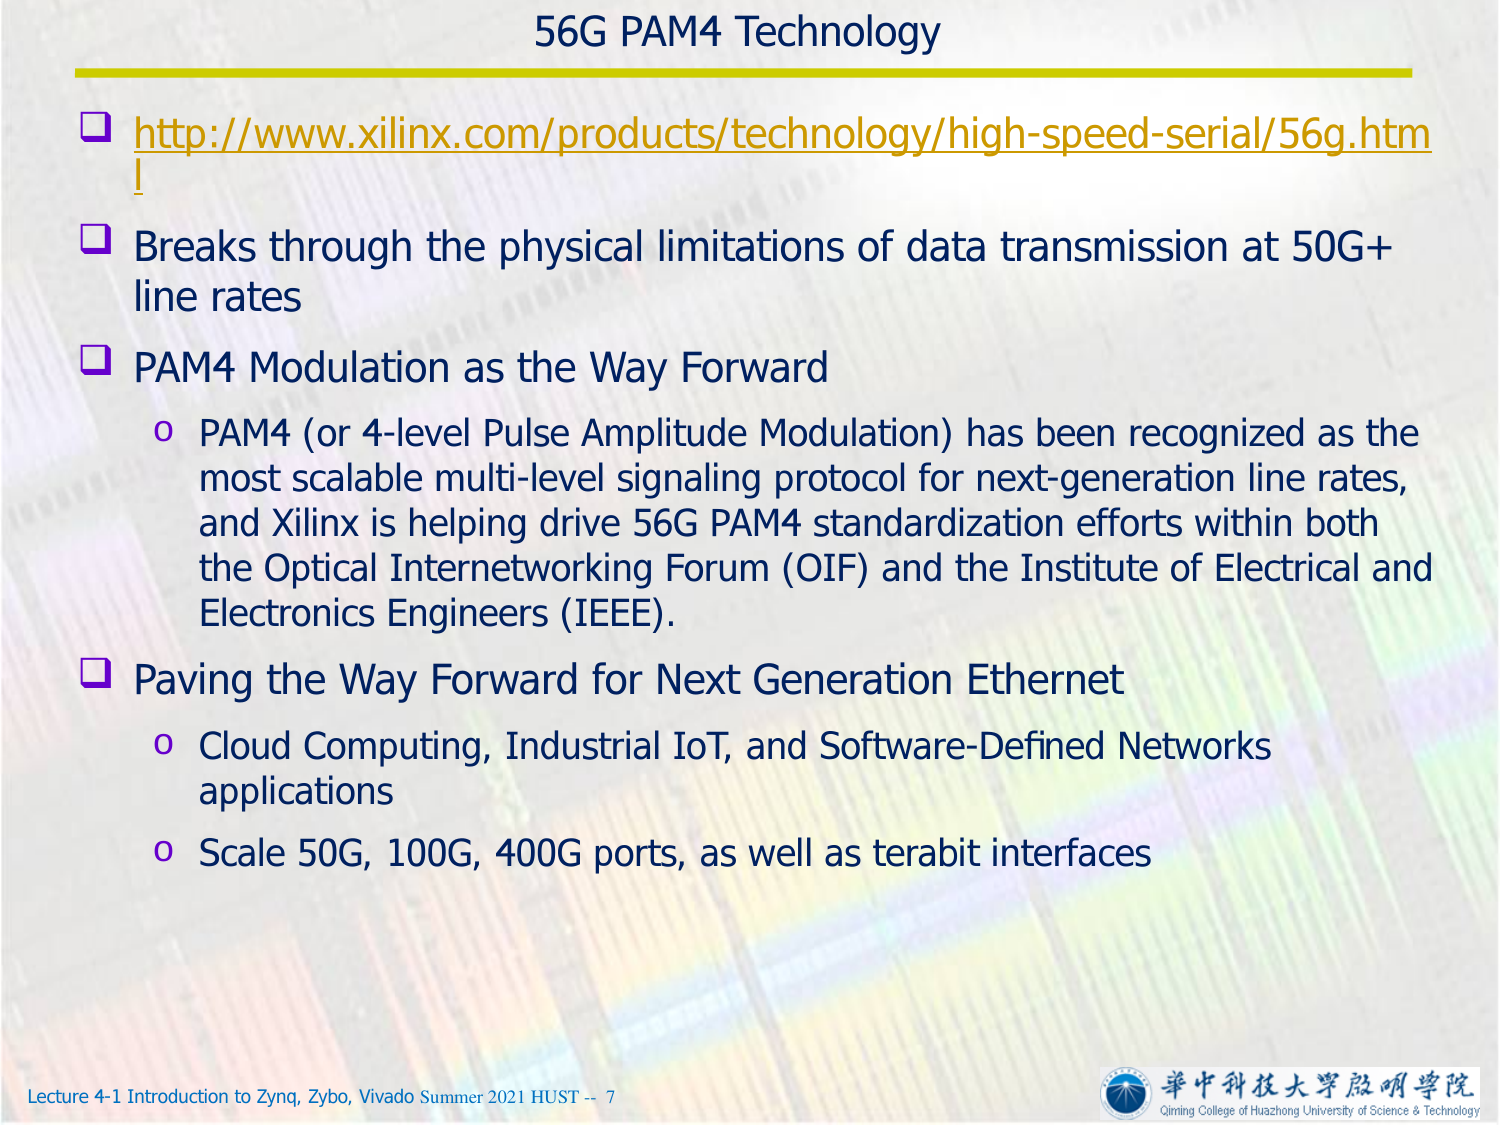

# 56G PAM4 Technology
http://www.xilinx.com/products/technology/high-speed-serial/56g.html
Breaks through the physical limitations of data transmission at 50G+ line rates
PAM4 Modulation as the Way Forward
PAM4 (or 4-level Pulse Amplitude Modulation) has been recognized as the most scalable multi-level signaling protocol for next-generation line rates, and Xilinx is helping drive 56G PAM4 standardization efforts within both the Optical Internetworking Forum (OIF) and the Institute of Electrical and Electronics Engineers (IEEE).
Paving the Way Forward for Next Generation Ethernet
Cloud Computing, Industrial IoT, and Software-Defined Networks applications
Scale 50G, 100G, 400G ports, as well as terabit interfaces